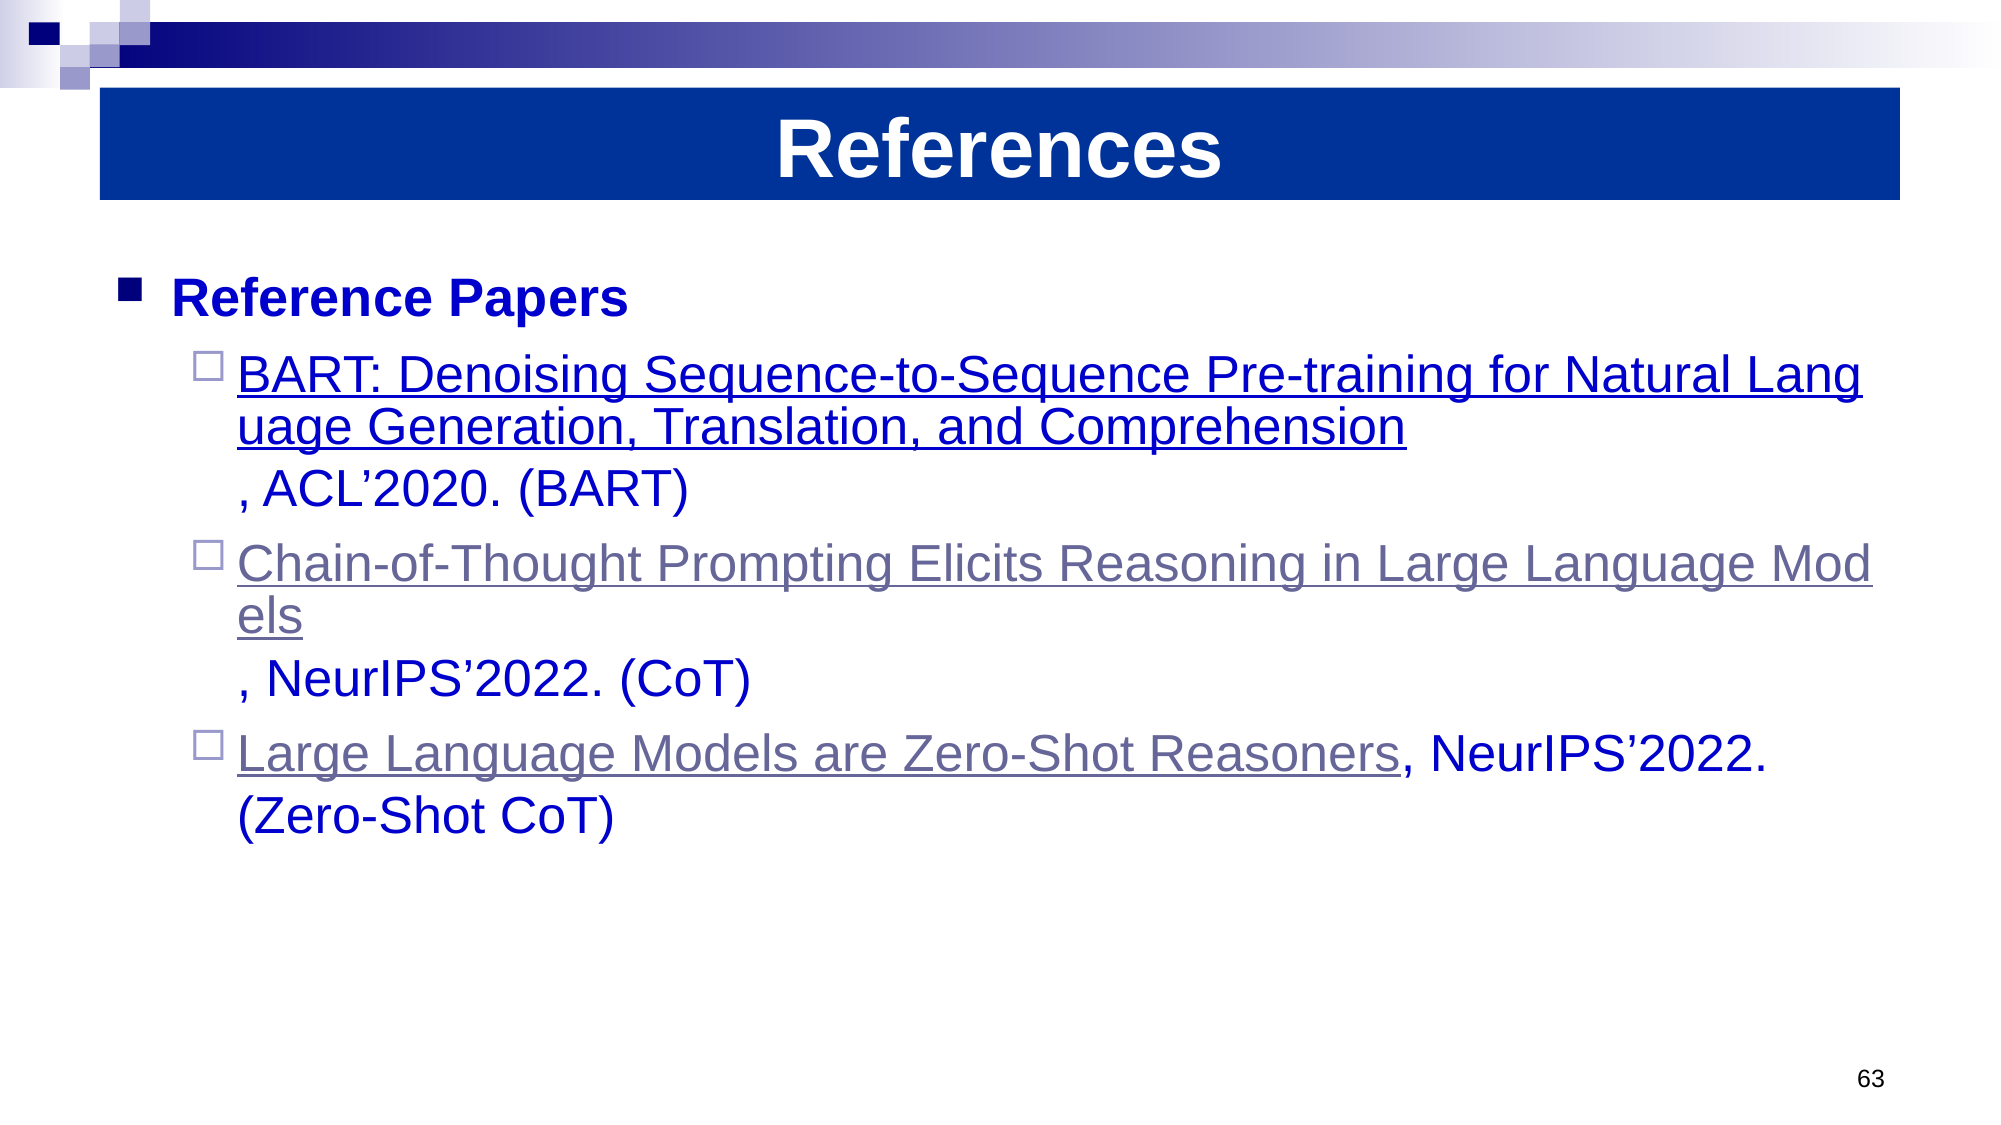

# References
Reference Papers
BART: Denoising Sequence-to-Sequence Pre-training for Natural Language Generation, Translation, and Comprehension, ACL’2020. (BART)
Chain-of-Thought Prompting Elicits Reasoning in Large Language Models, NeurIPS’2022. (CoT)
Large Language Models are Zero-Shot Reasoners, NeurIPS’2022. (Zero-Shot CoT)
63